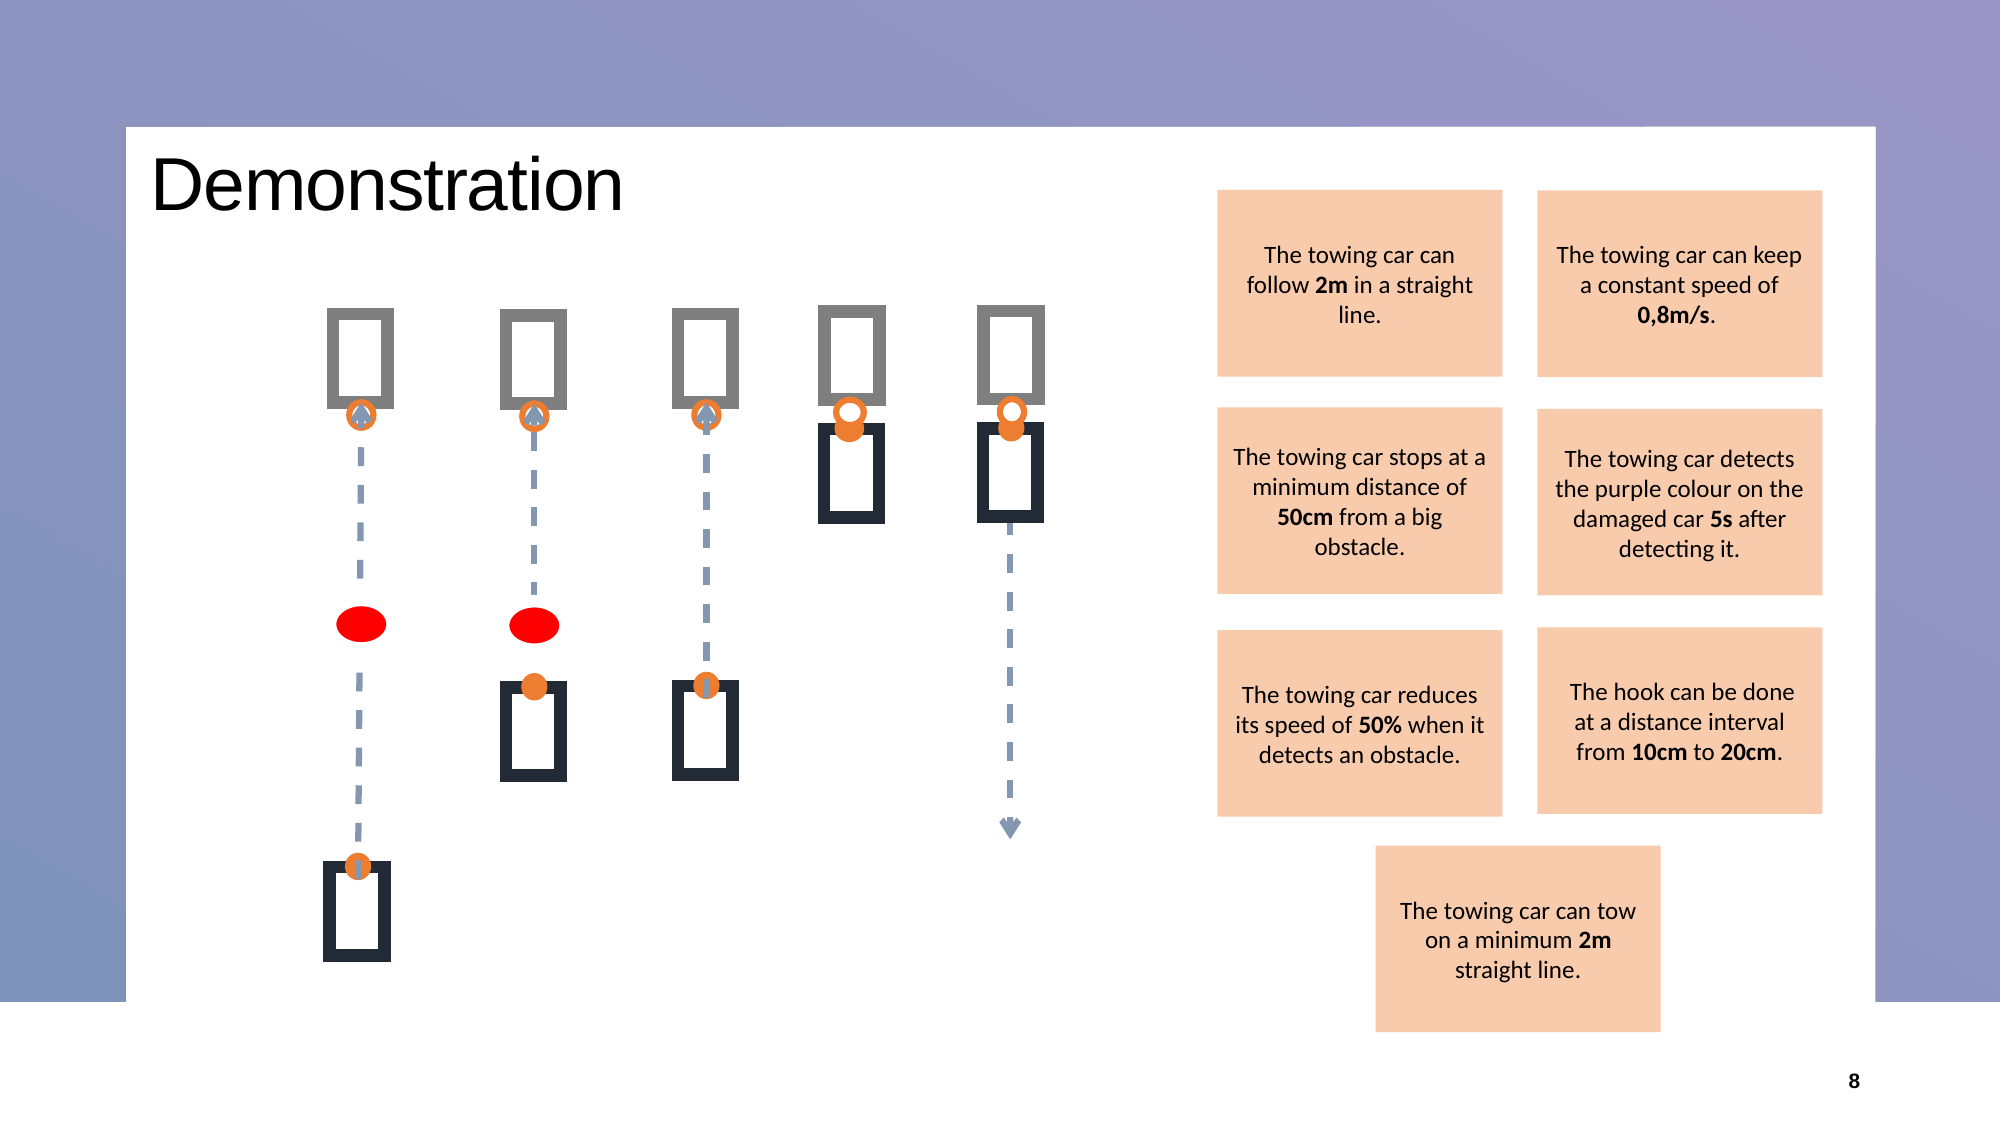

# Demonstration
The towing car can follow 2m in a straight line.
The towing car can keep a constant speed of 0,8m/s.

The towing car stops at a minimum distance of 50cm from a big obstacle.
The towing car detects the purple colour on the damaged car 5s after detecting it.

 The hook can be done at a distance interval from 10cm to 20cm.
The towing car reduces its speed of 50% when it detects an obstacle.

The towing car can tow on a minimum 2m straight line.

8